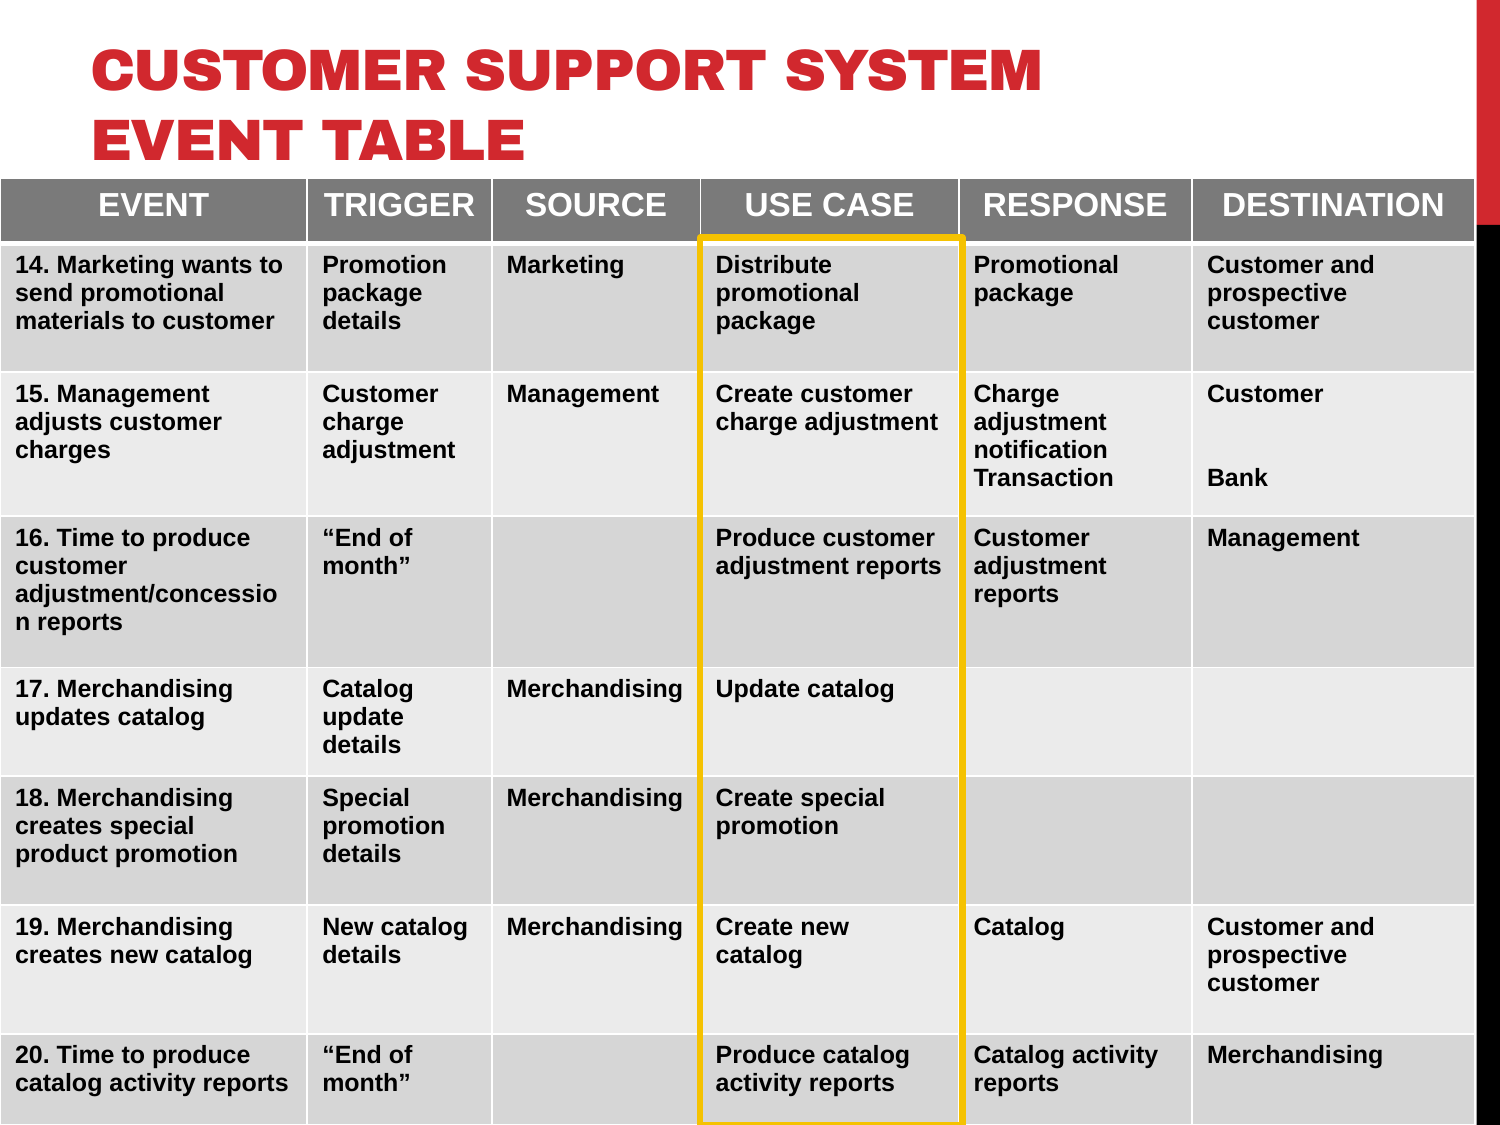

# Customer Support System Event Table
| EVENT | TRIGGER | SOURCE | USE CASE | RESPONSE | DESTINATION |
| --- | --- | --- | --- | --- | --- |
| 14. Marketing wants to send promotional materials to customer | Promotion package details | Marketing | Distribute promotional package | Promotional package | Customer and prospective customer |
| 15. Management adjusts customer charges | Customer charge adjustment | Management | Create customer charge adjustment | Charge adjustment notification Transaction | Customer Bank |
| 16. Time to produce customer adjustment/concession reports | “End of month” |  | Produce customer adjustment reports | Customer adjustment reports | Management |
| 17. Merchandising updates catalog | Catalog update details | Merchandising | Update catalog |  |  |
| 18. Merchandising creates special product promotion | Special promotion details | Merchandising | Create special promotion |  |  |
| 19. Merchandising creates new catalog | New catalog details | Merchandising | Create new catalog | Catalog | Customer and prospective customer |
| 20. Time to produce catalog activity reports | “End of month” |  | Produce catalog activity reports | Catalog activity reports | Merchandising |

28
IS2102 Requirements Analysis and Design